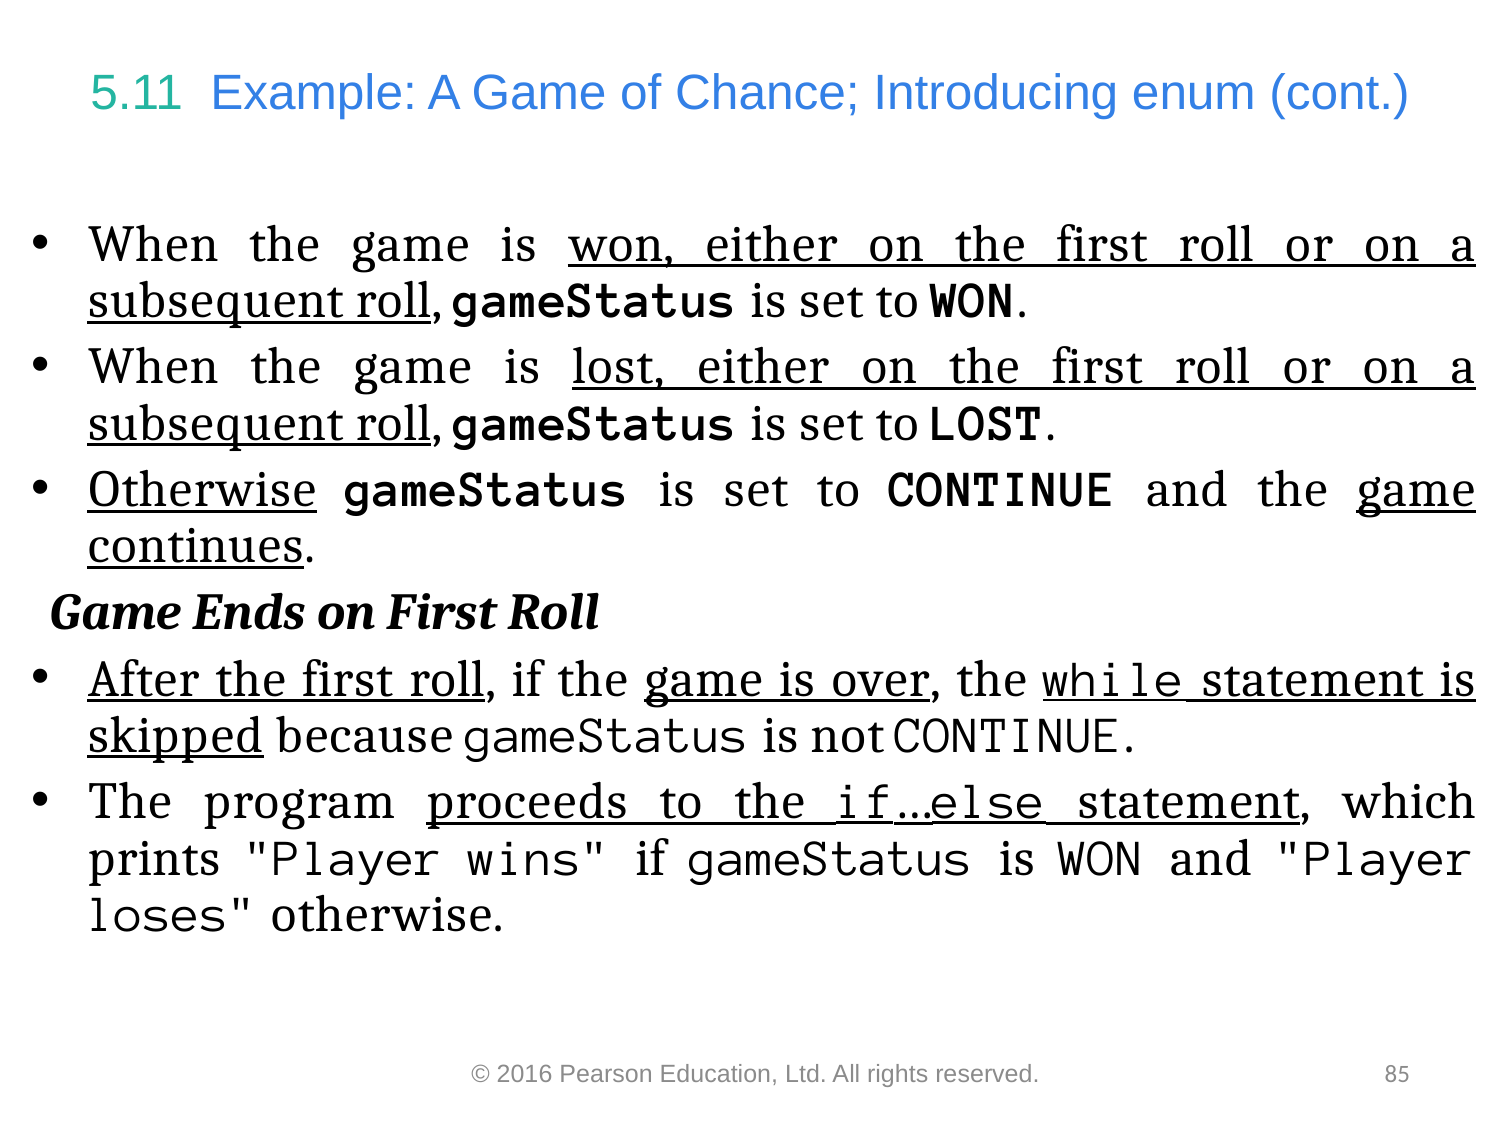

# 5.11  Example: A Game of Chance; Introducing enum (cont.)
When the game is won, either on the first roll or on a subsequent roll, gameStatus is set to WON.
When the game is lost, either on the first roll or on a subsequent roll, gameStatus is set to LOST.
Otherwise gameStatus is set to CONTINUE and the game continues.
Game Ends on First Roll
After the first roll, if the game is over, the while statement is skipped because gameStatus is not CONTINUE.
The program proceeds to the if…else statement, which prints "Player wins" if gameStatus is WON and "Player loses" otherwise.

© 2016 Pearson Education, Ltd. All rights reserved.
85